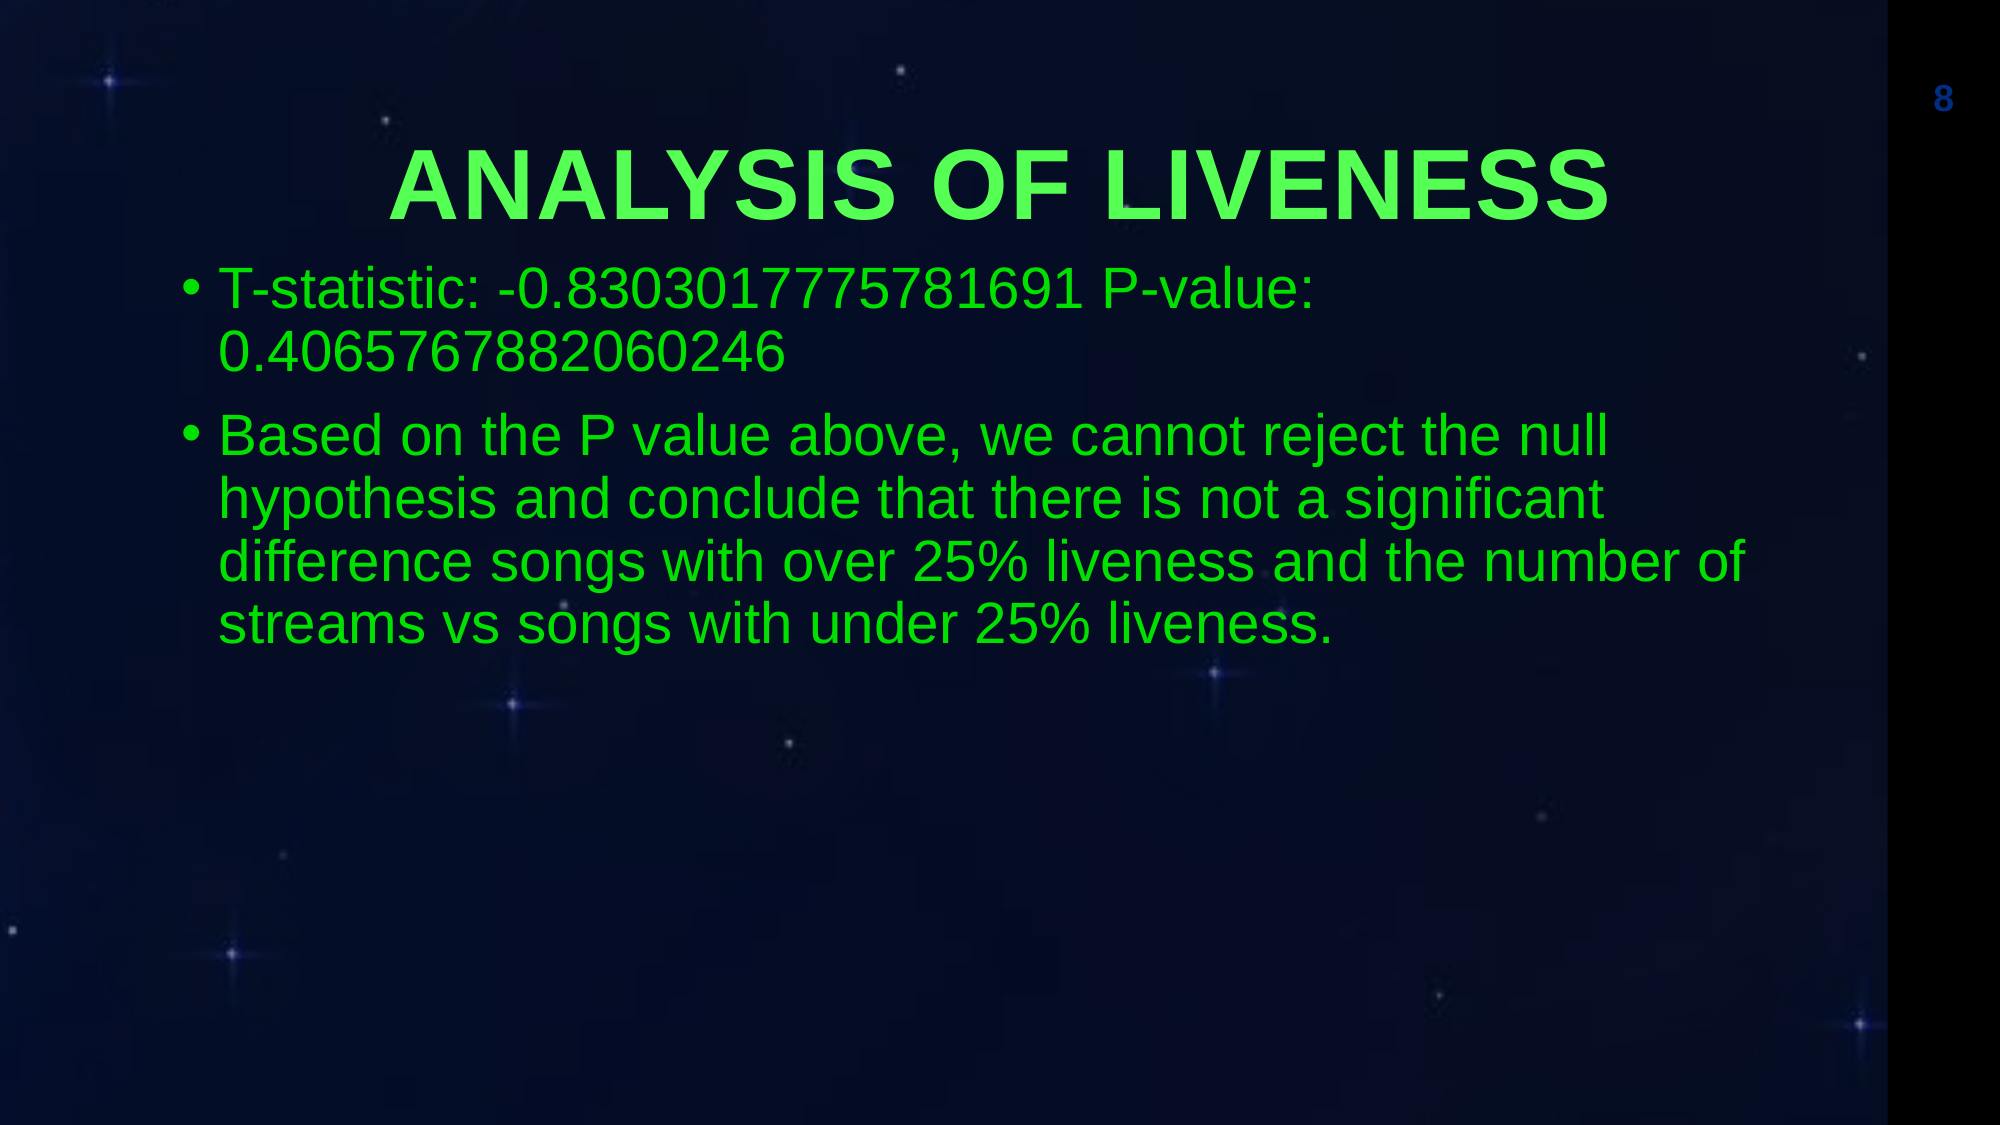

8
# Analysis of liveness
T-statistic: -0.8303017775781691 P-value: 0.4065767882060246
Based on the P value above, we cannot reject the null hypothesis and conclude that there is not a significant difference songs with over 25% liveness and the number of streams vs songs with under 25% liveness.